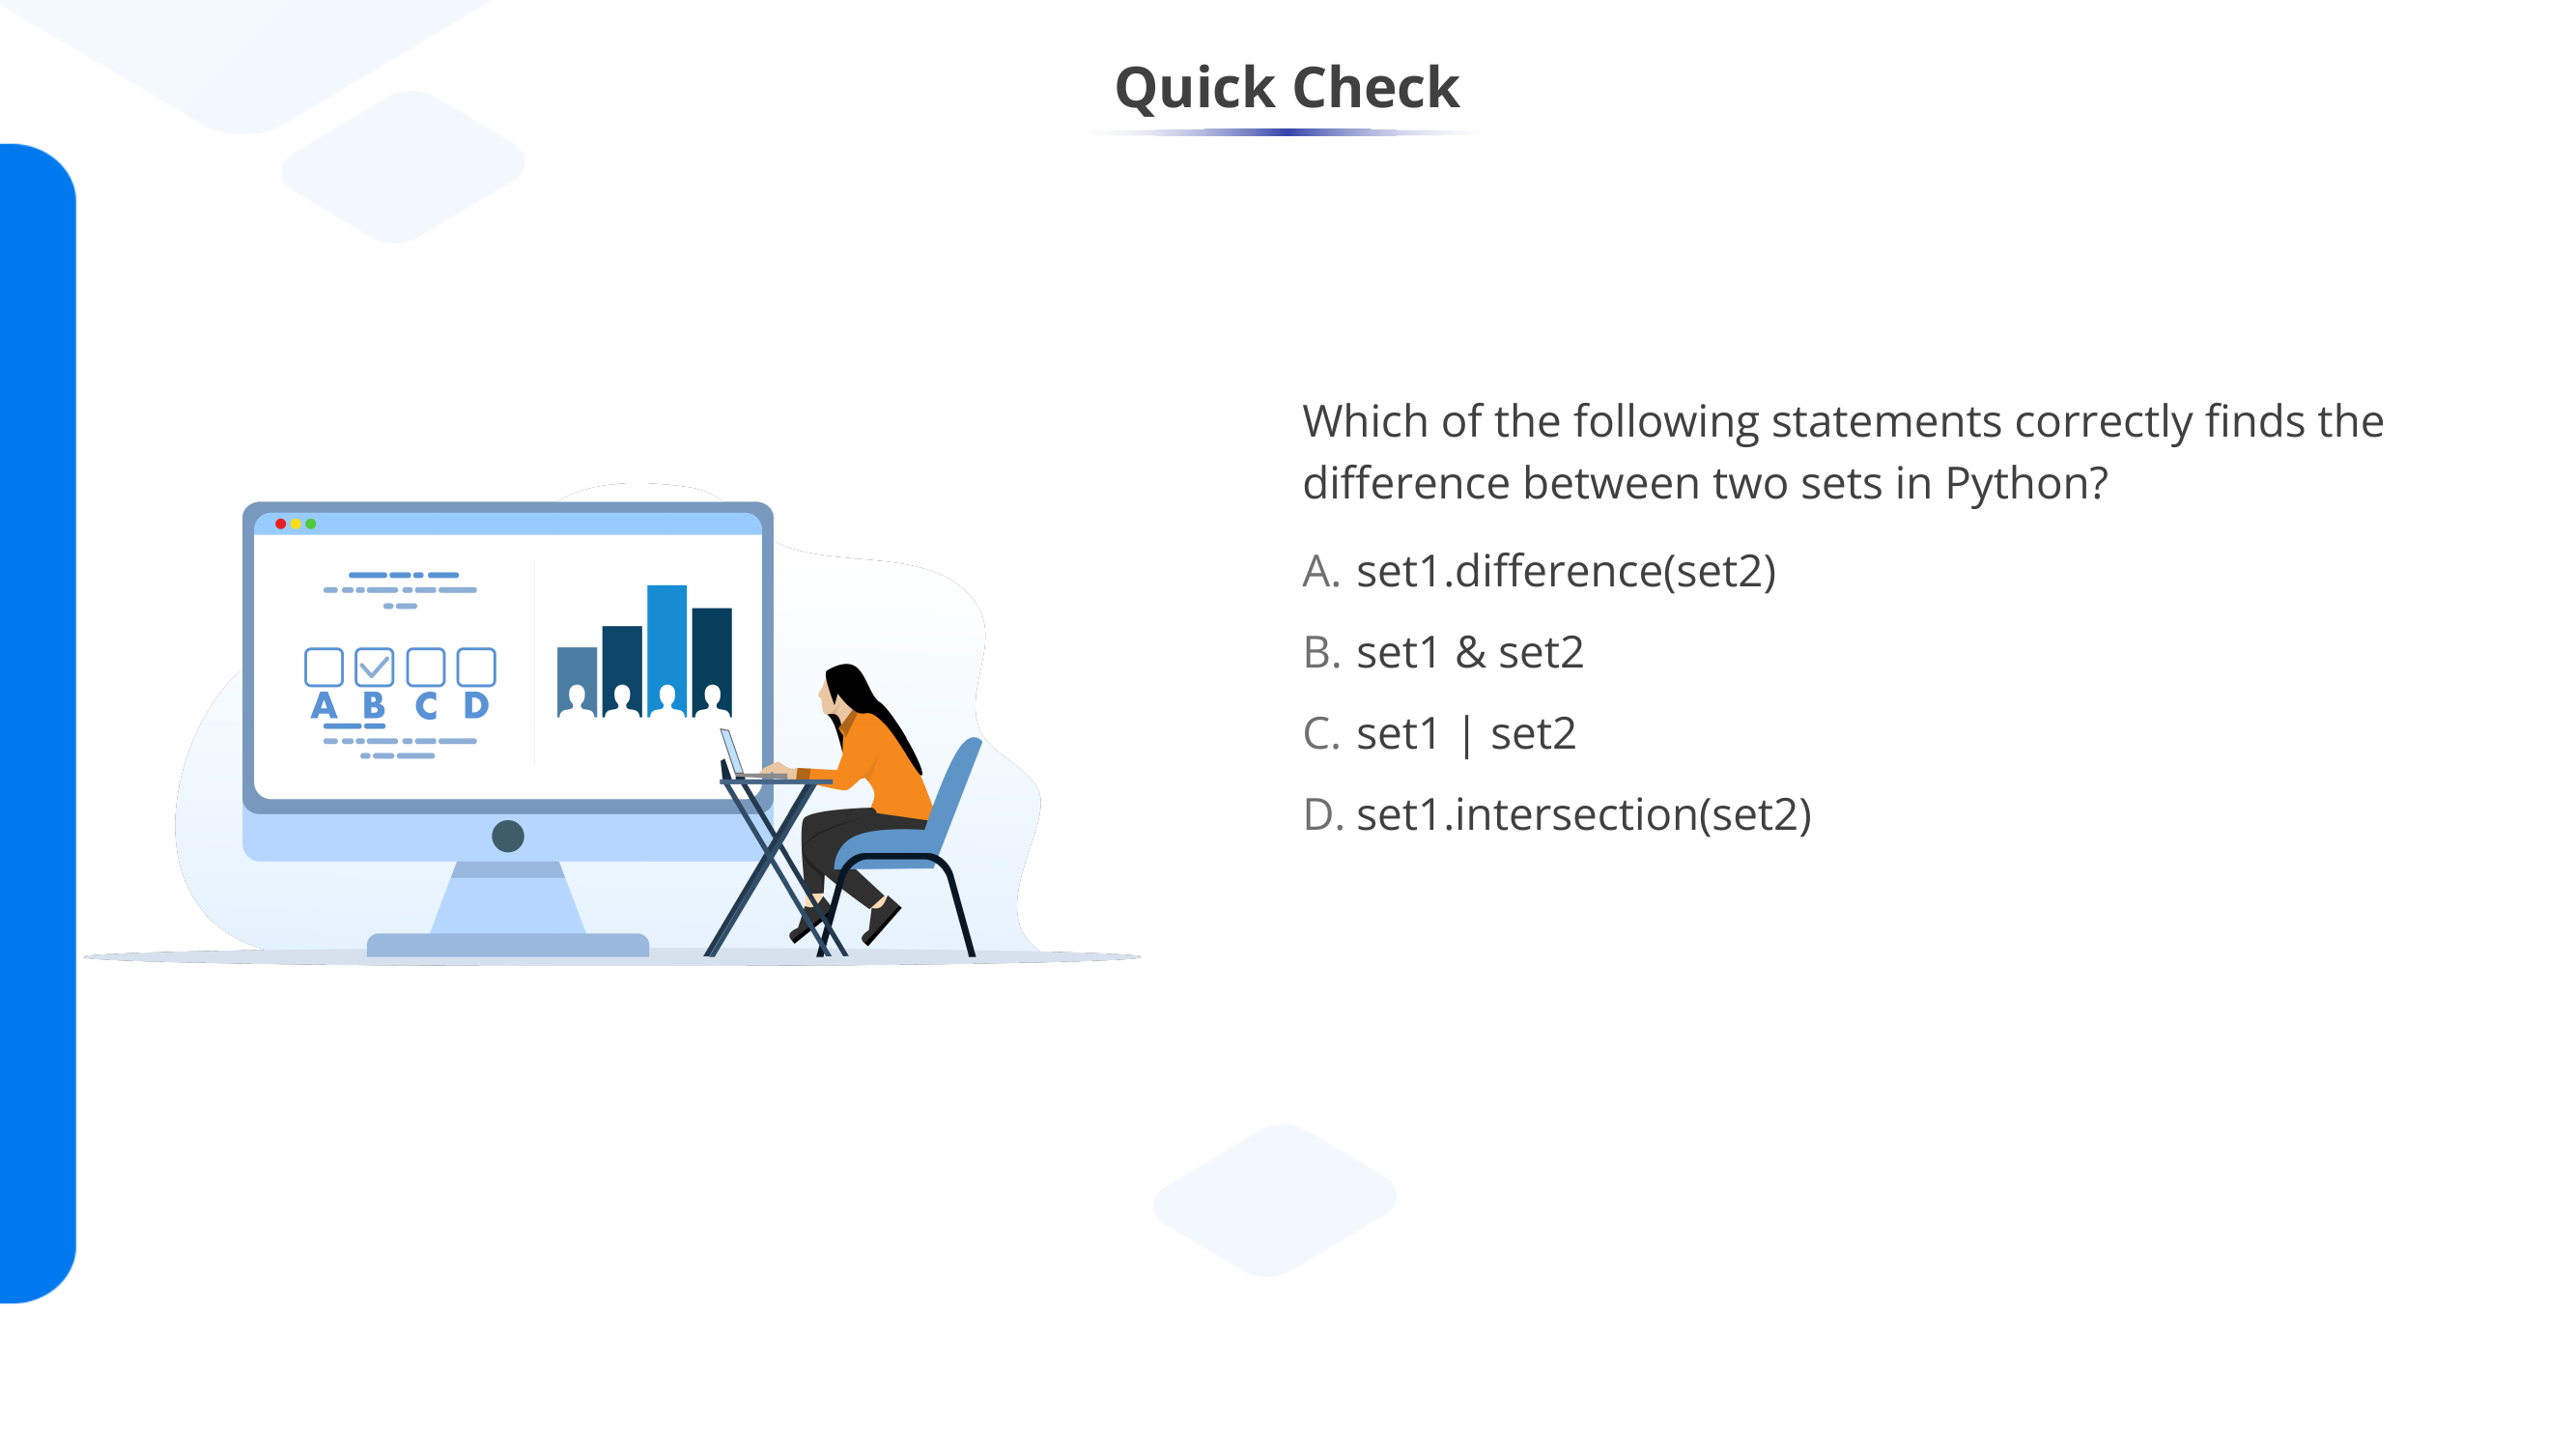

Which of the following statements correctly finds the difference between two sets in Python?
set1.difference(set2)
set1 & set2
set1 | set2
set1.intersection(set2)